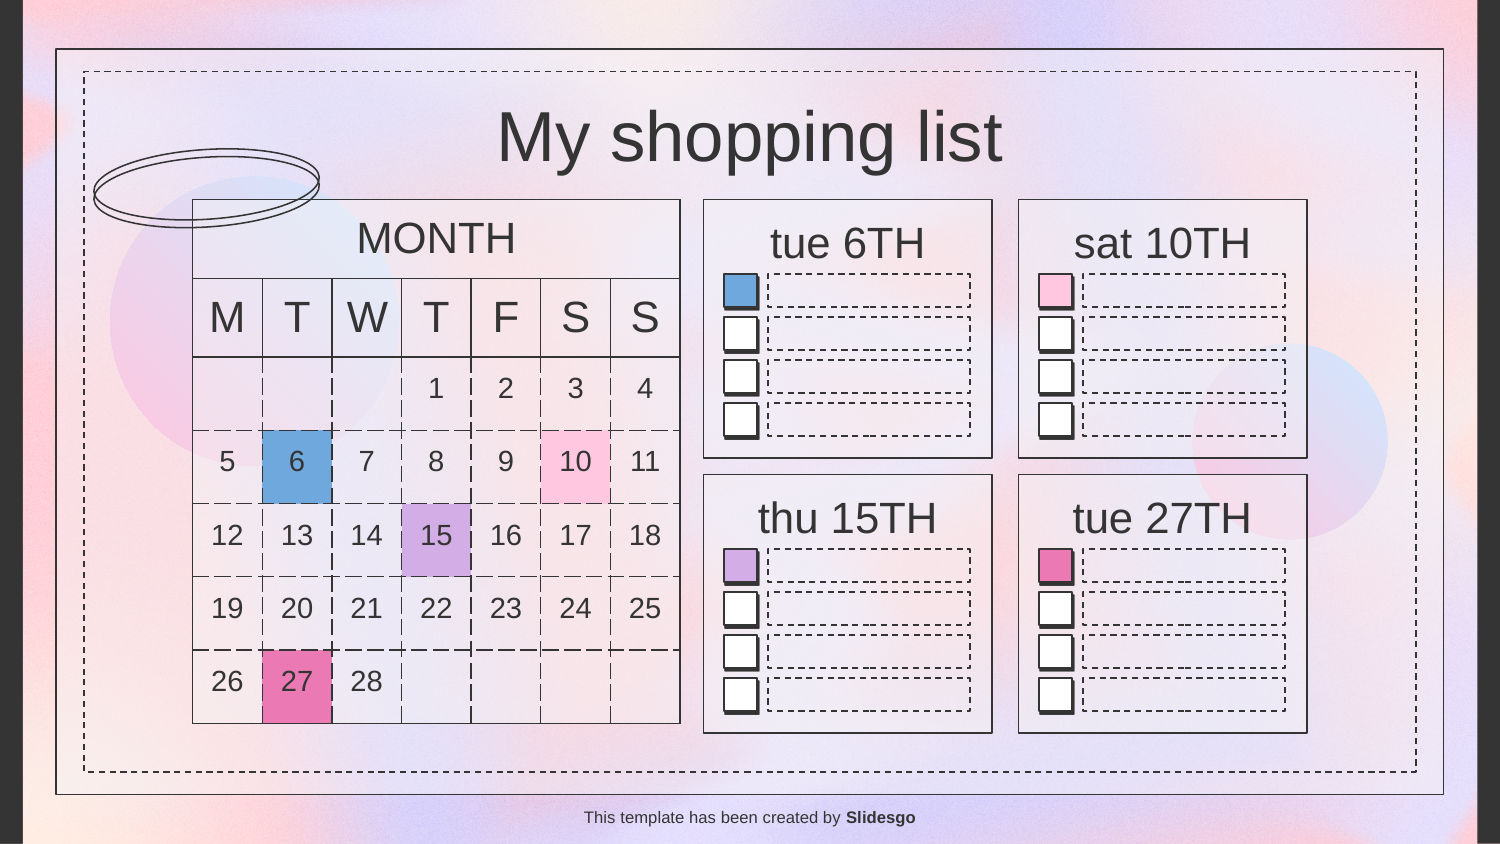

# My shopping list

| MONTH |  |  |  |  |  |  |
| --- | --- | --- | --- | --- | --- | --- |
| M | T | W | T | F | S | S |
|  |  |  | 1 | 2 | 3 | 4 |
| 5 | 6 | 7 | 8 | 9 | 10 | 11 |
| 12 | 13 | 14 | 15 | 16 | 17 | 18 |
| 19 | 20 | 21 | 22 | 23 | 24 | 25 |
| 26 | 27 | 28 |  |  |  |  |
tue 6TH
sat 10TH

thu 15TH
tue 27TH

This template has been created by Slidesgo